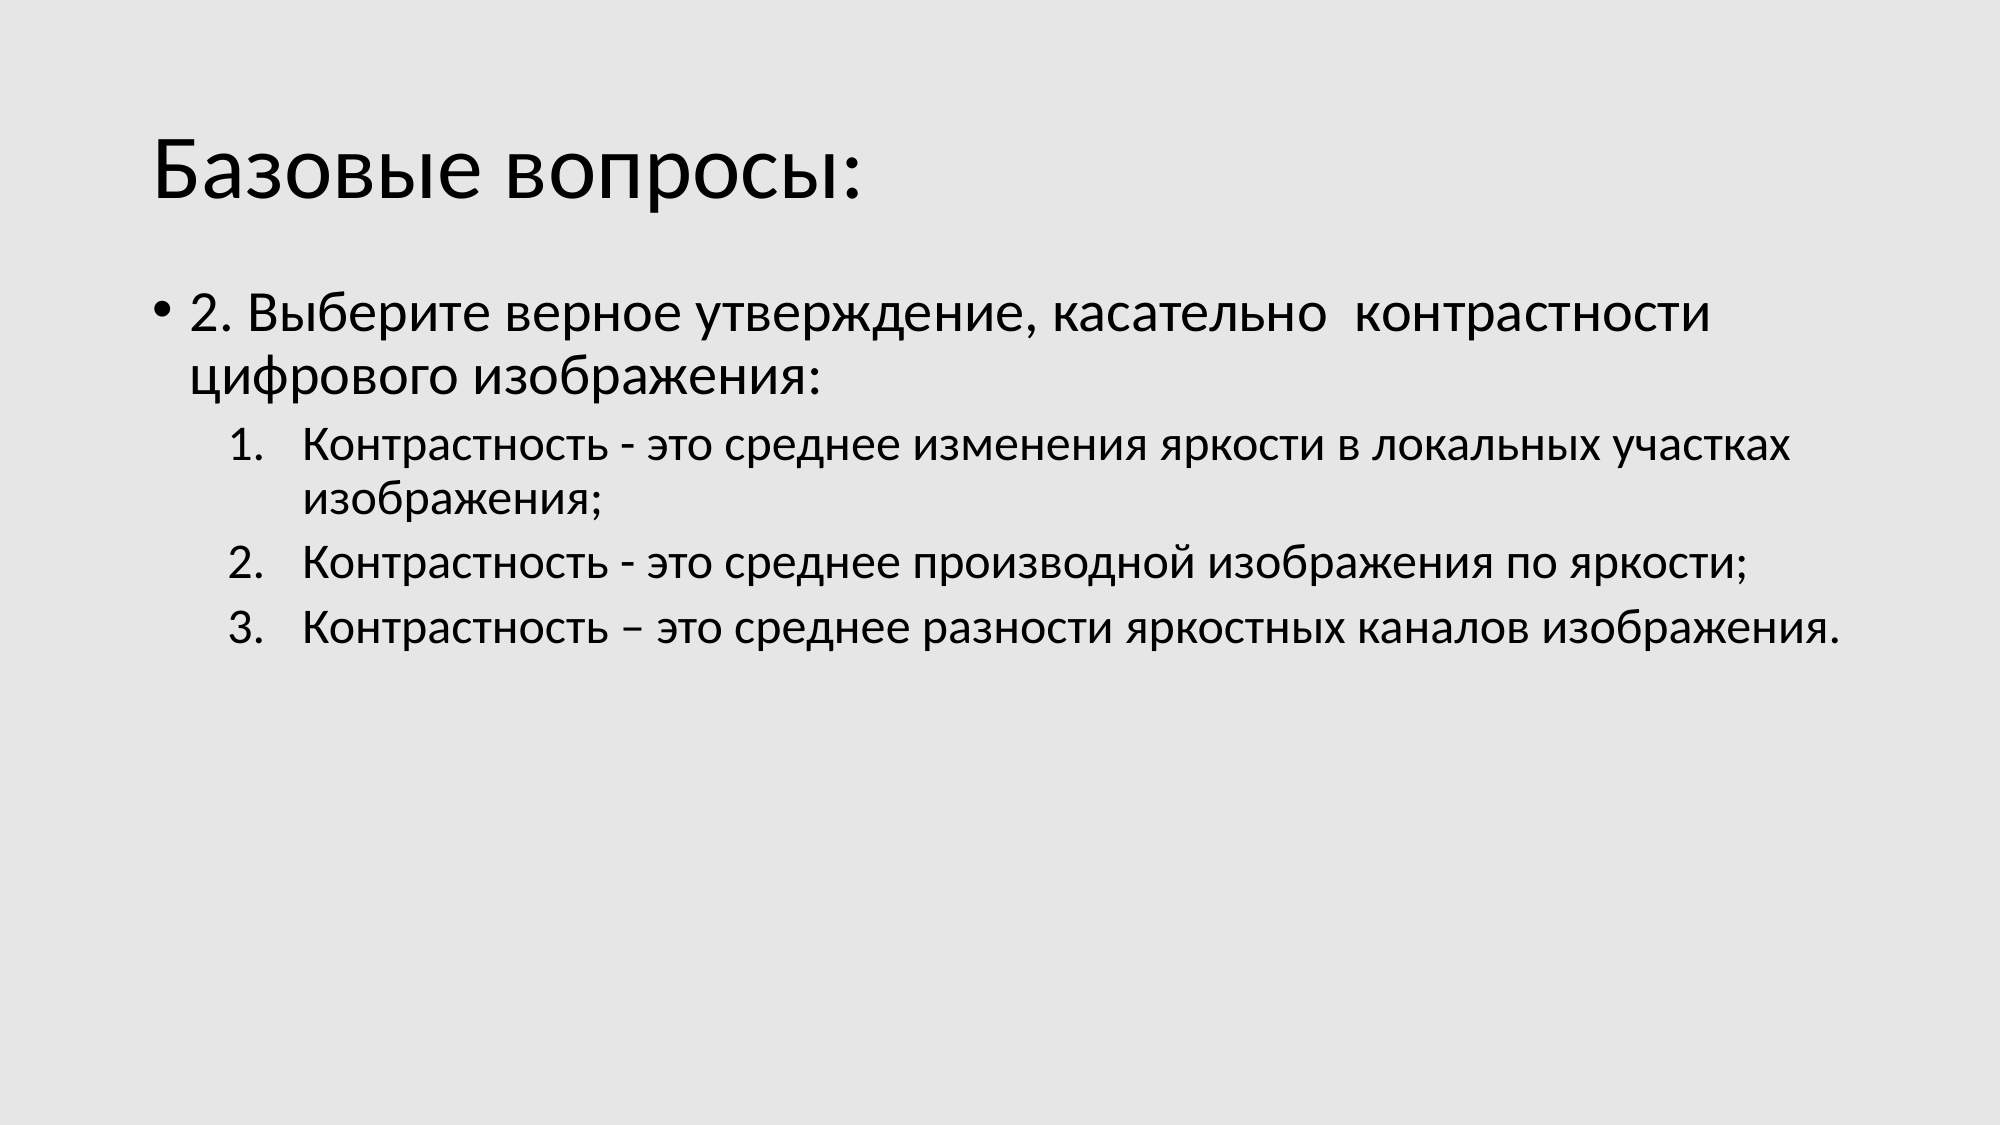

# Базовые вопросы:
2. Выберите верное утверждение, касательно  контрастности цифрового изображения:
Контрастность - это среднее изменения яркости в локальных участках изображения;
Контрастность - это среднее производной изображения по яркости;
Контрастность – это среднее разности яркостных каналов изображения.